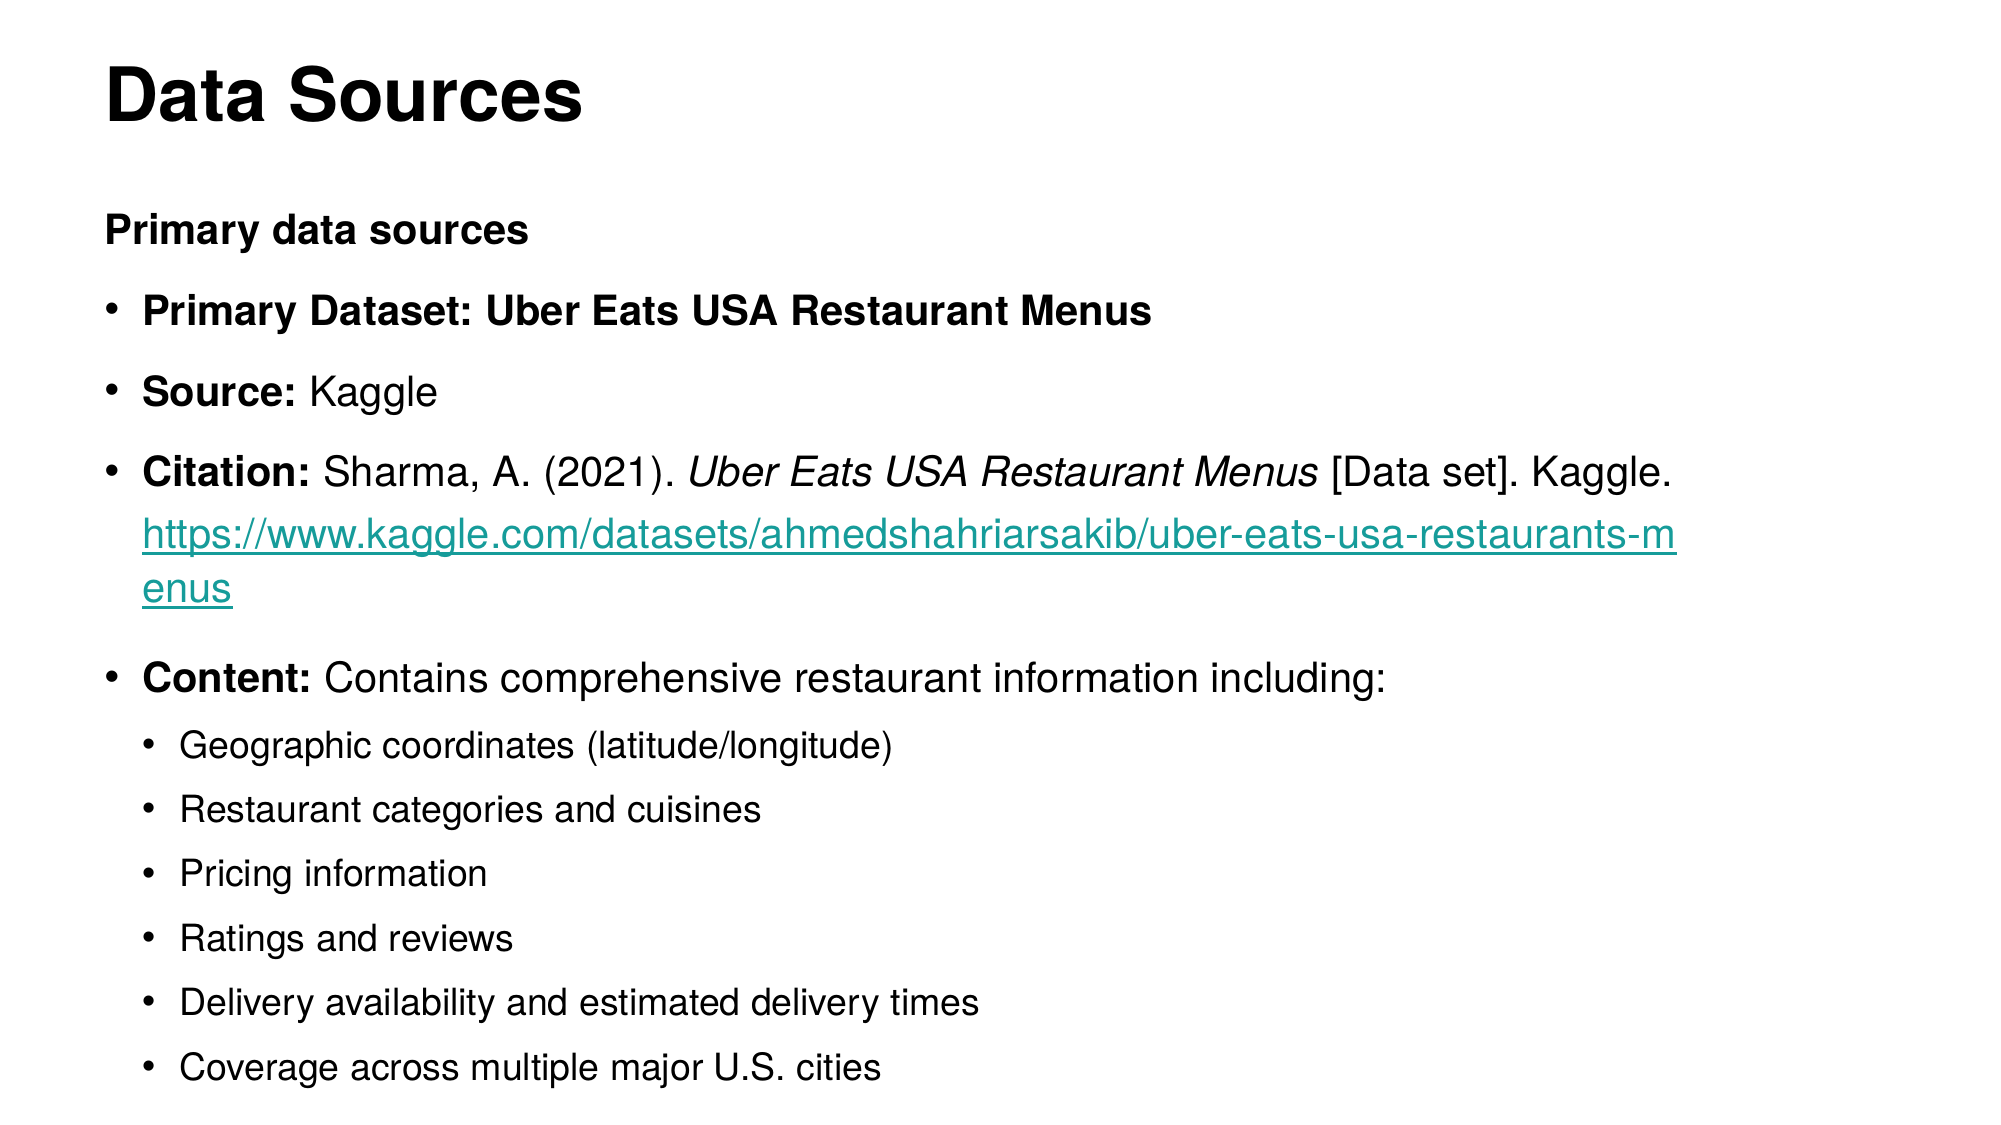

# Data Sources
Primary data sources
Primary Dataset: Uber Eats USA Restaurant Menus
Source: Kaggle
Citation: Sharma, A. (2021). Uber Eats USA Restaurant Menus [Data set]. Kaggle. https://www.kaggle.com/datasets/ahmedshahriarsakib/uber-eats-usa-restaurants-menus
Content: Contains comprehensive restaurant information including:
Geographic coordinates (latitude/longitude)
Restaurant categories and cuisines
Pricing information
Ratings and reviews
Delivery availability and estimated delivery times
Coverage across multiple major U.S. cities